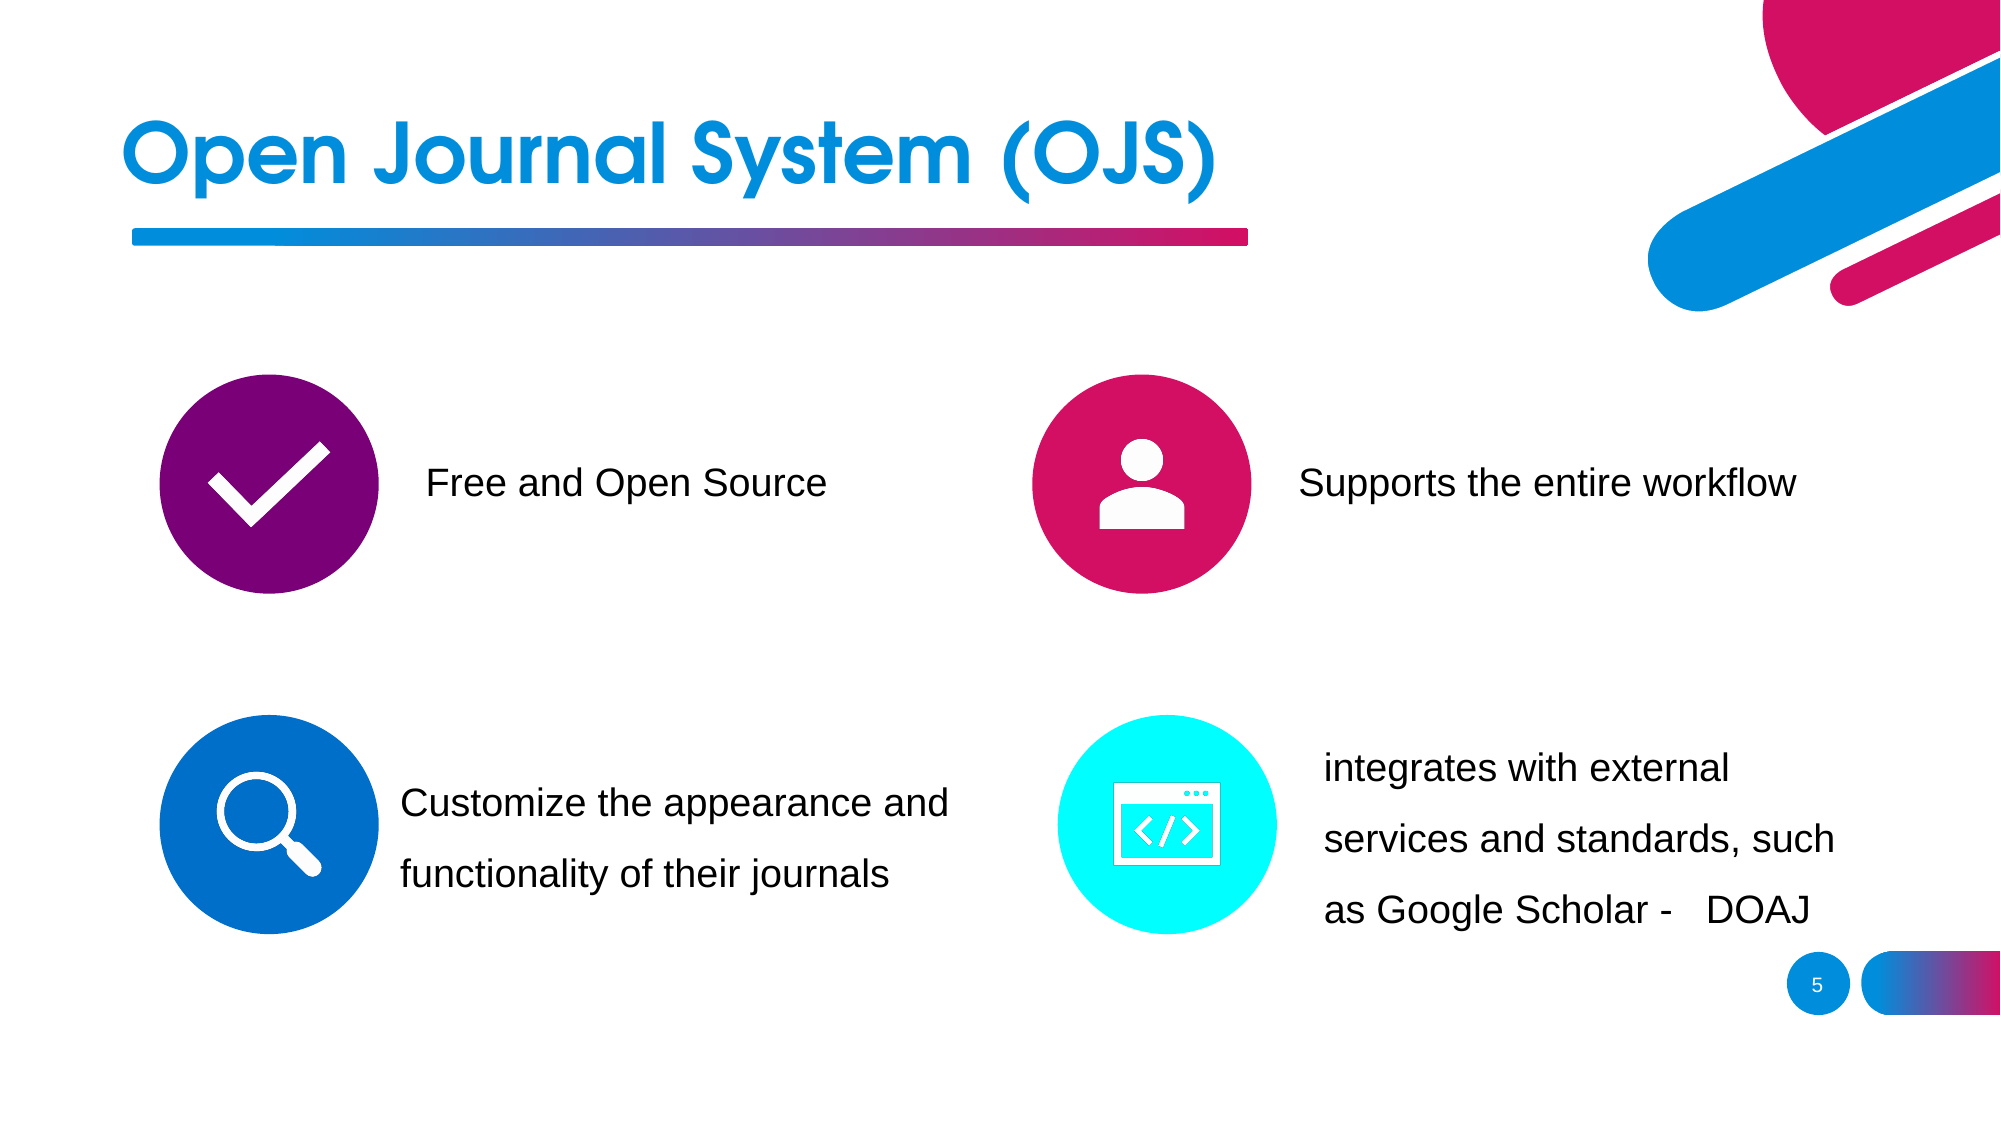

Open Journal System (OJS)

Free and Open Source
Supports the entire workflow
Customize the appearance and functionality of their journals
integrates with external services and standards, such as Google Scholar -   DOAJ
5